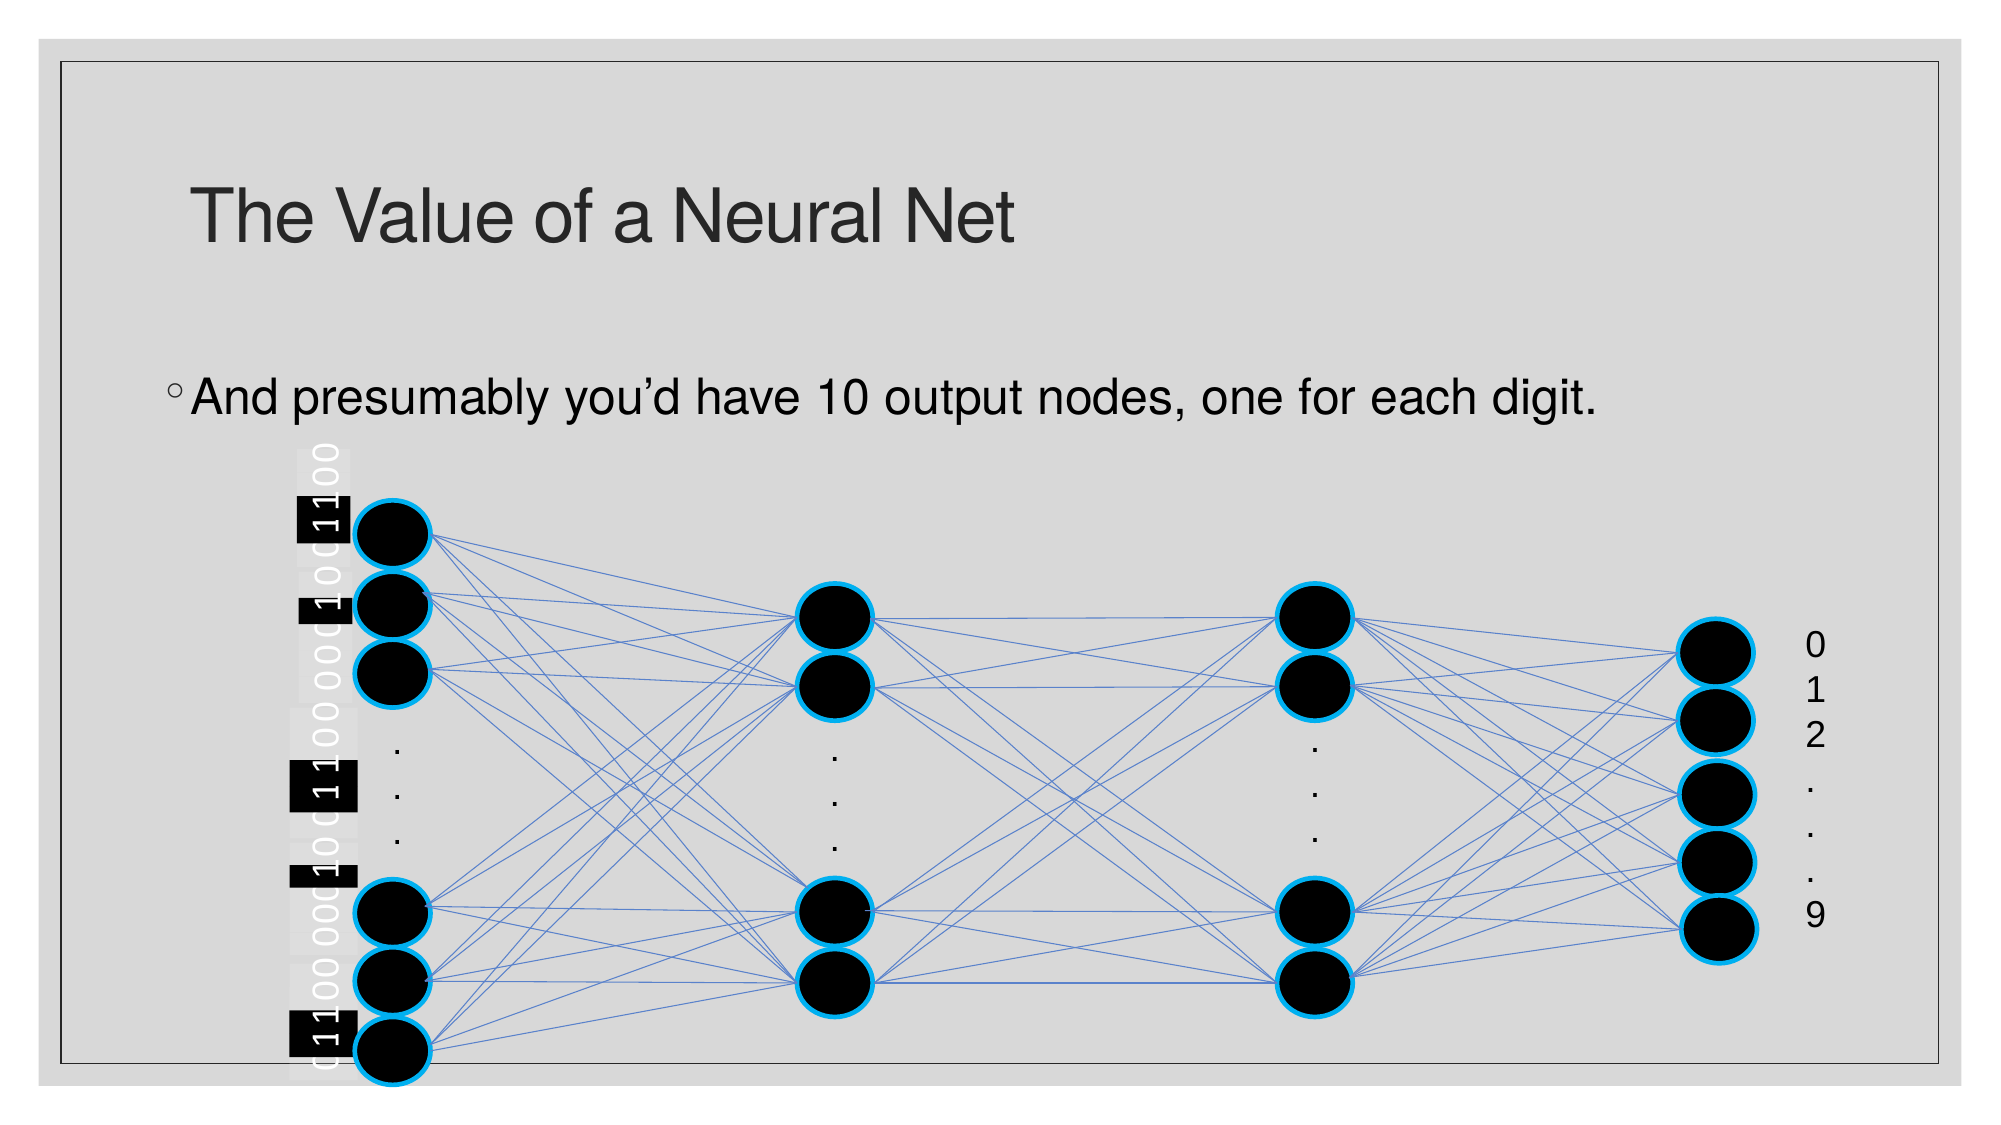

# The Value of a Neural Net
And presumably you’d have 10 output nodes, one for each digit.

.
.
.

.
.
.

.
.
.

0
1
2
.
.
.
9
0
1
1
0
0
0
0
0
1
0
0
1
1
0
0
0
1
1
0
0
0
0
0
1
0